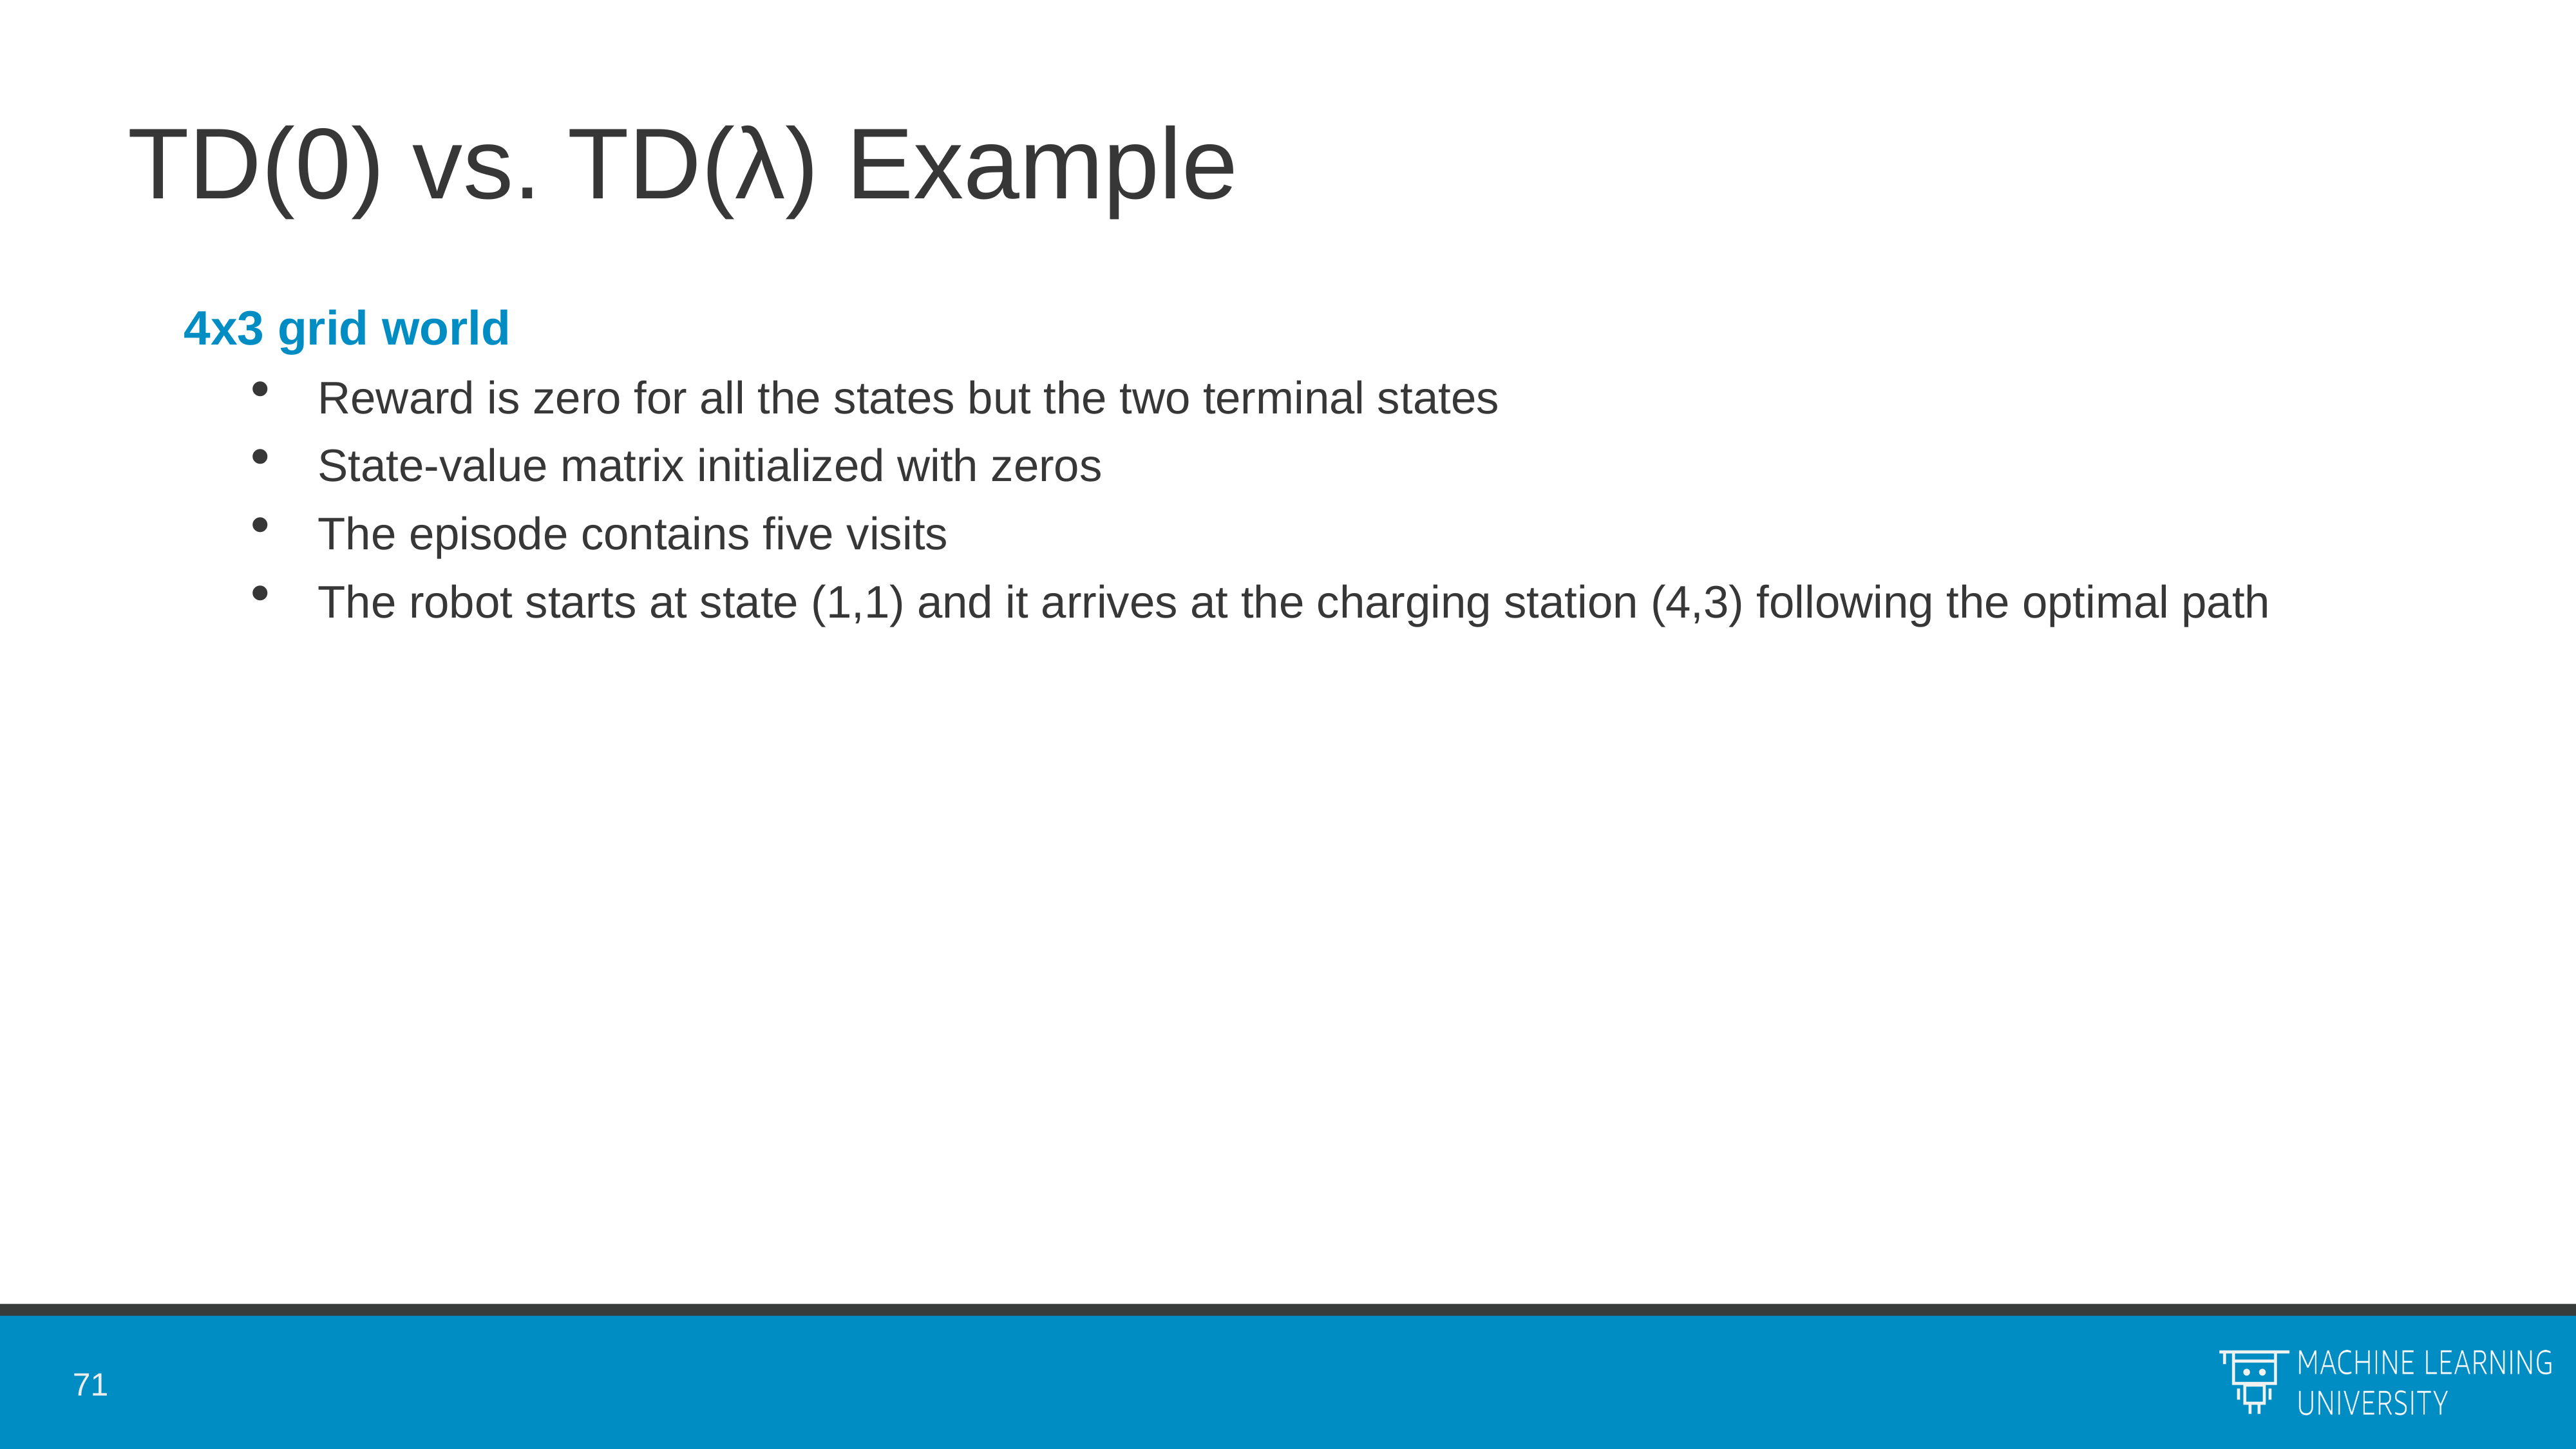

# TD(0) vs. TD(λ) Example
4x3 grid world
Reward is zero for all the states but the two terminal states
State-value matrix initialized with zeros
The episode contains five visits
The robot starts at state (1,1) and it arrives at the charging station (4,3) following the optimal path
71